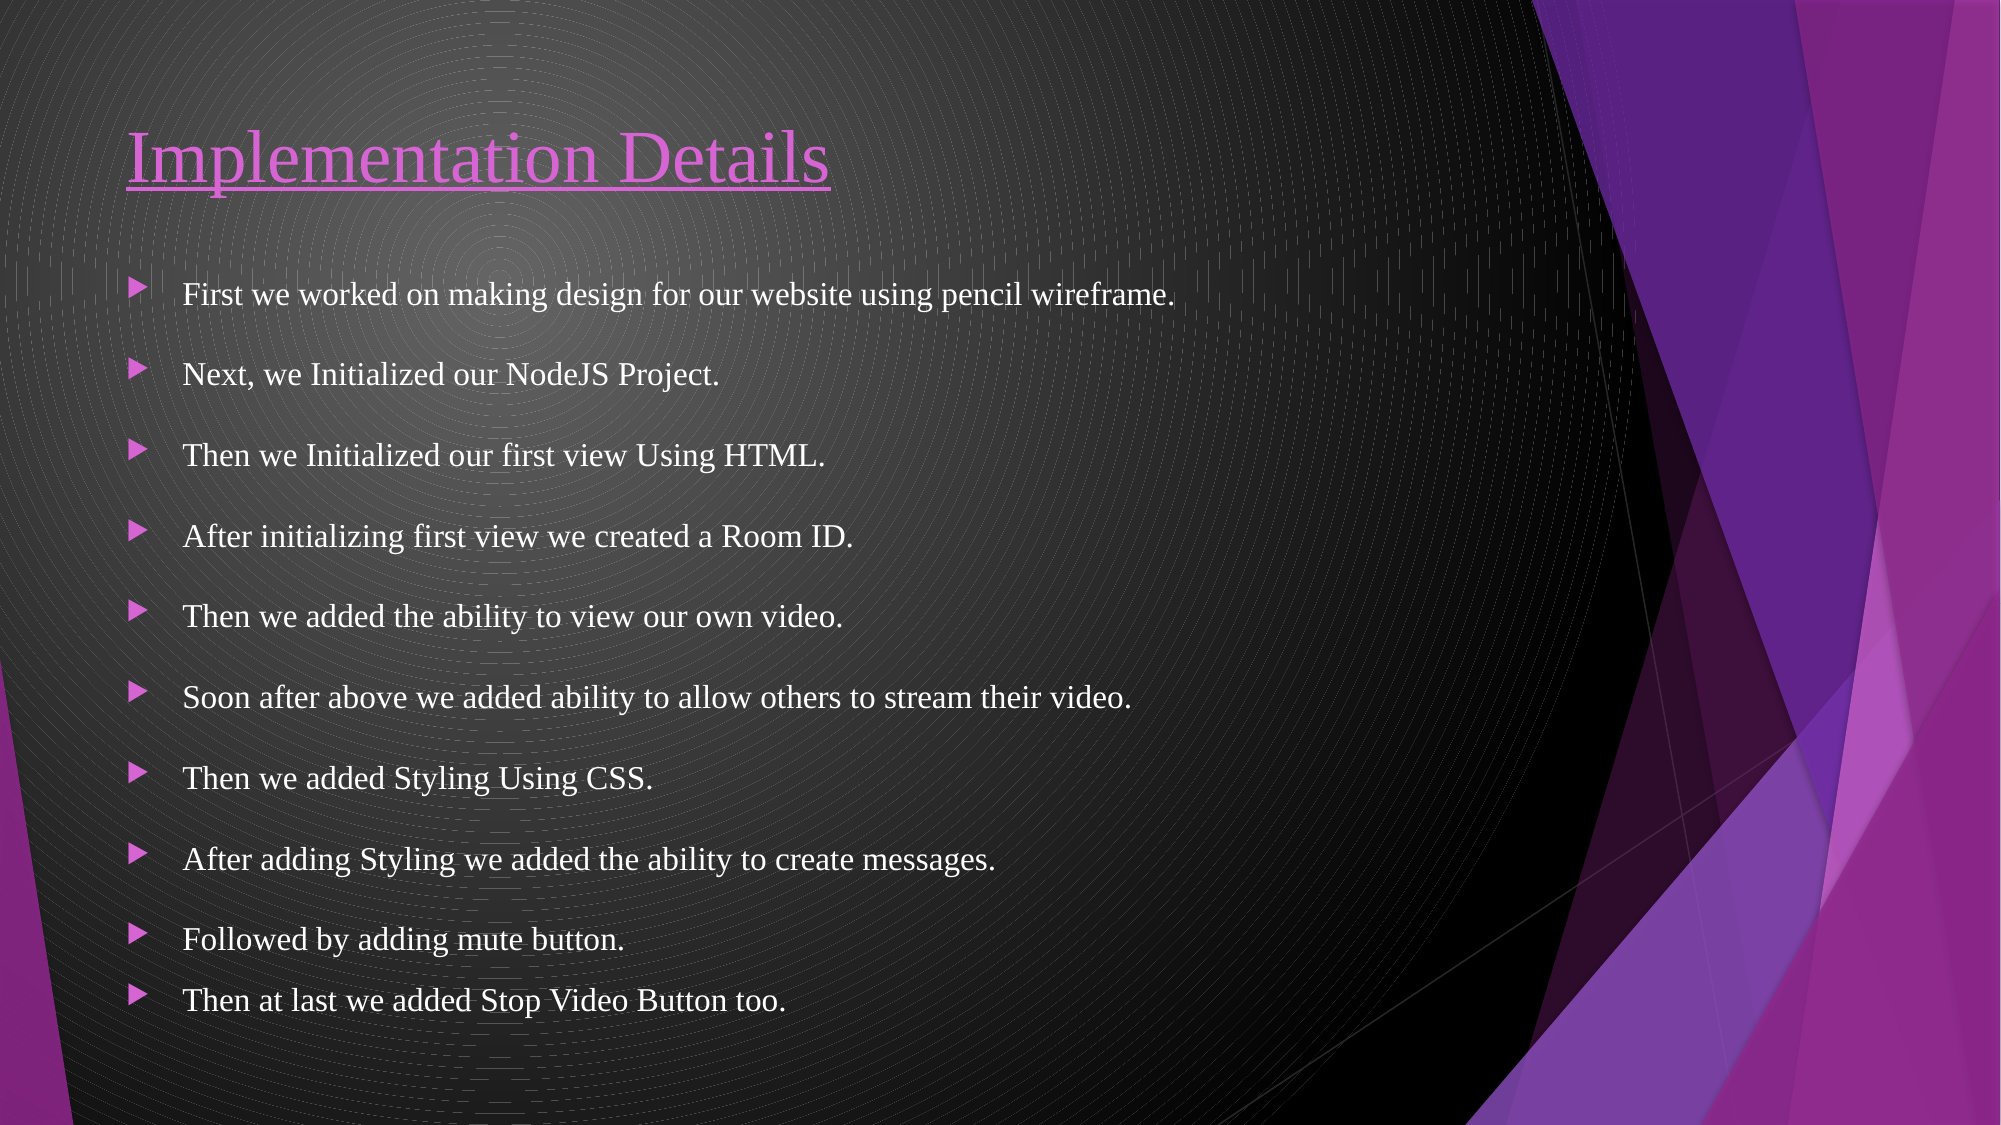

# Implementation Details
First we worked on making design for our website using pencil wireframe.
Next, we Initialized our NodeJS Project.
Then we Initialized our first view Using HTML.
After initializing first view we created a Room ID.
Then we added the ability to view our own video.
Soon after above we added ability to allow others to stream their video.
Then we added Styling Using CSS.
After adding Styling we added the ability to create messages.
Followed by adding mute button.
Then at last we added Stop Video Button too.